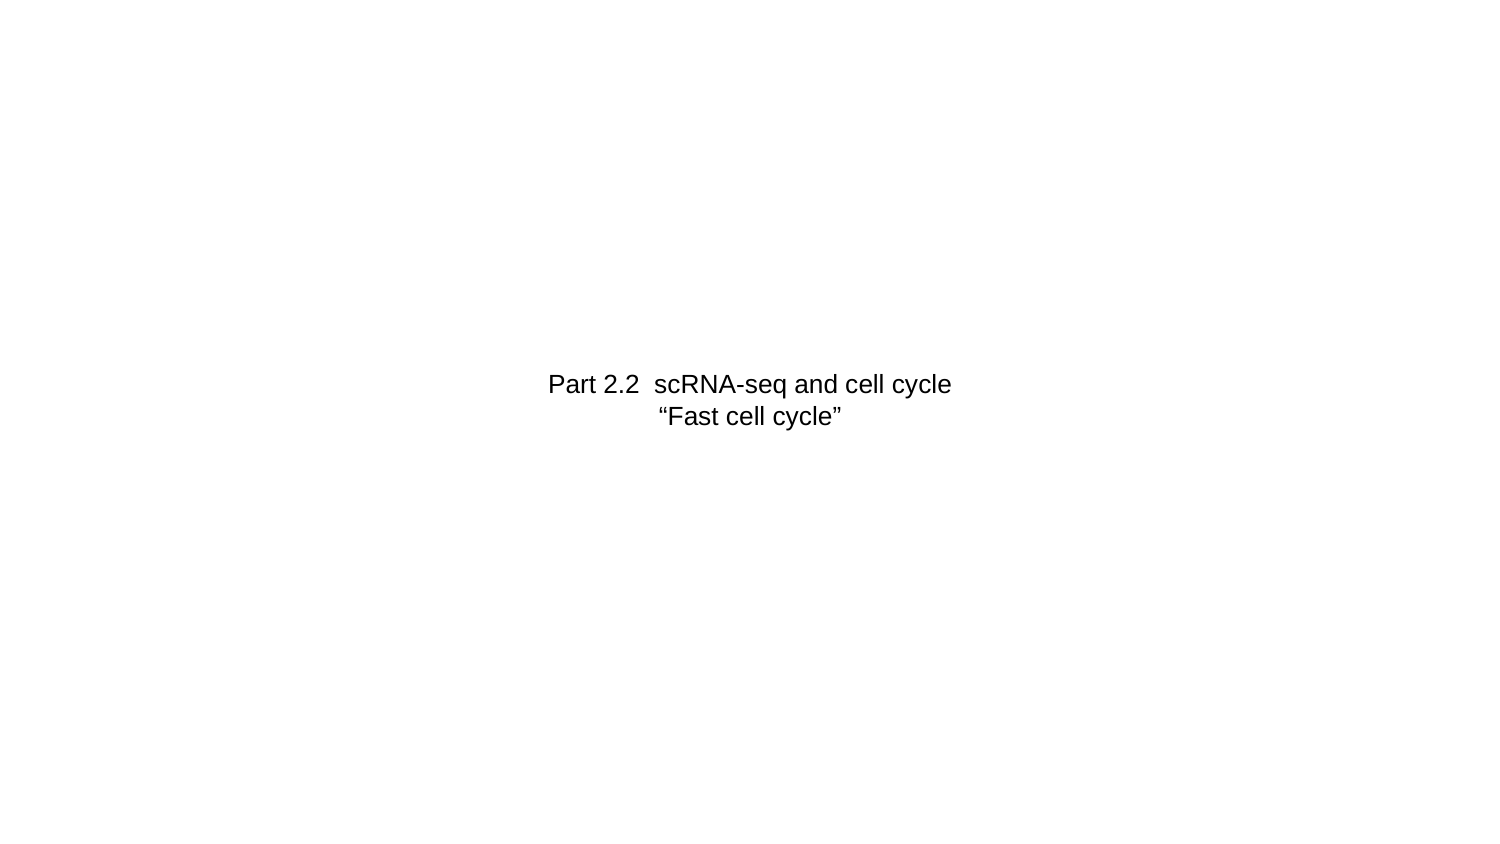

# Part 2.2  scRNA-seq and cell cycle
“Fast cell cycle”